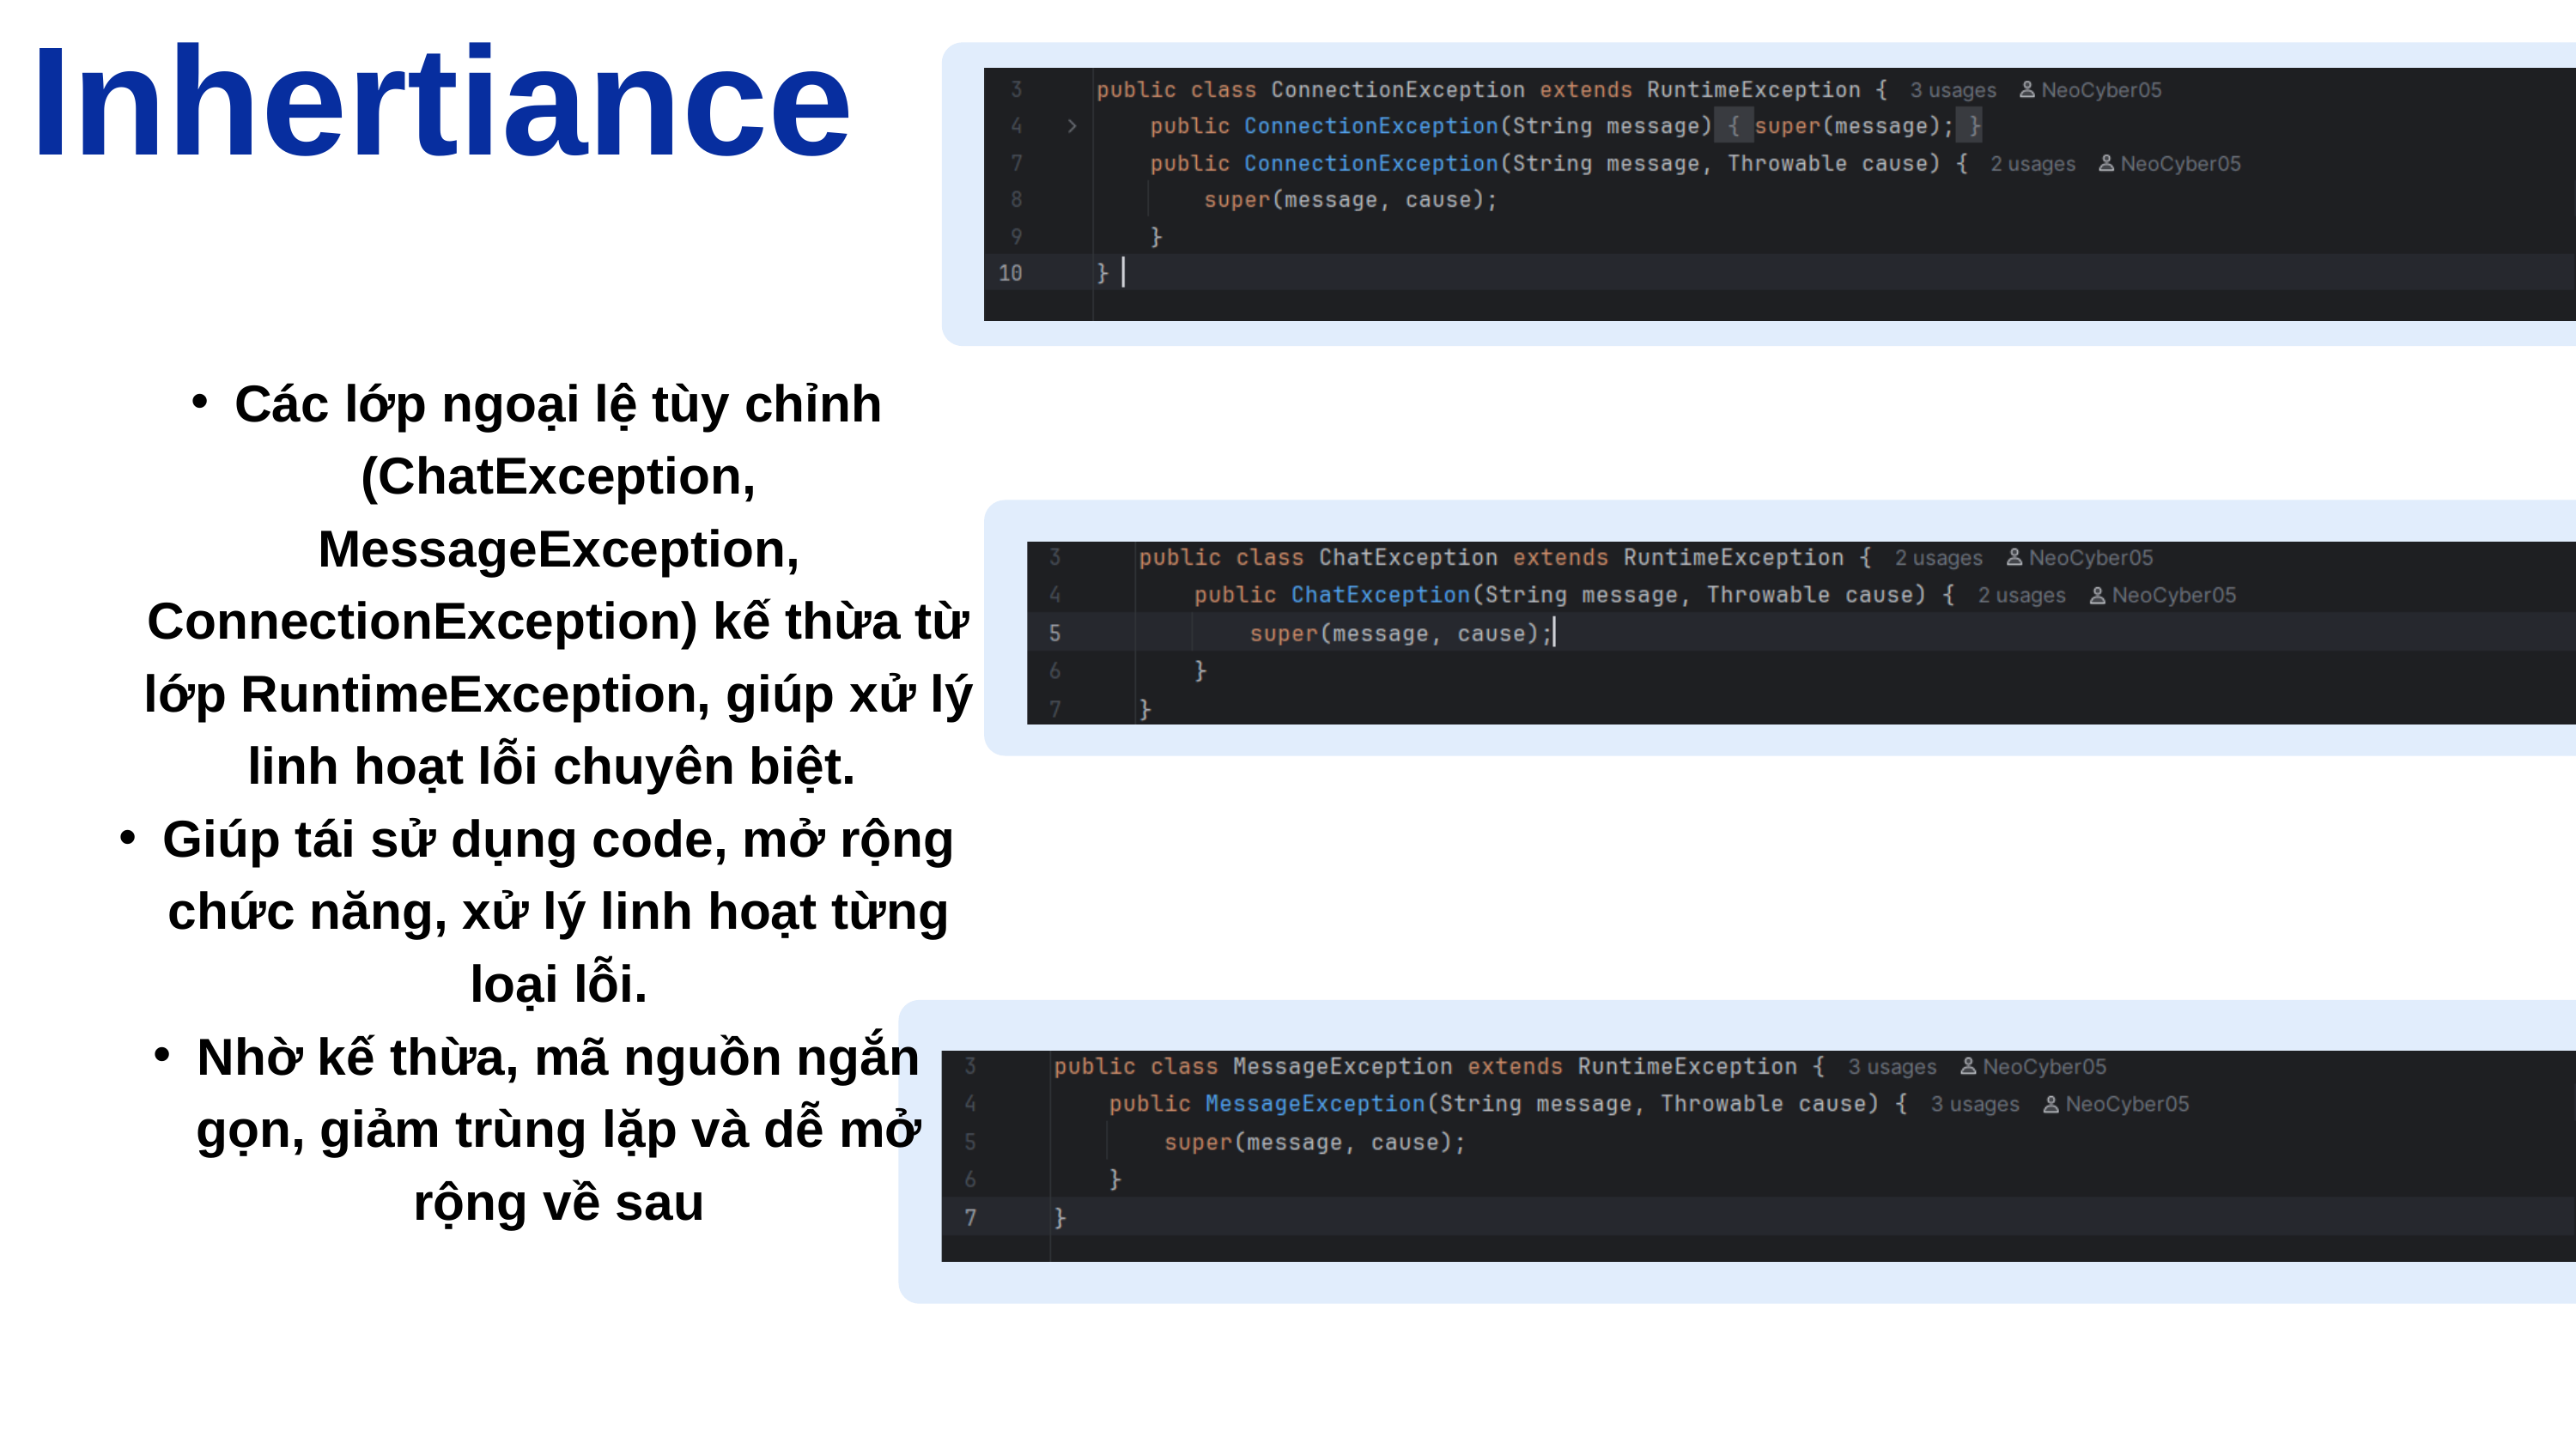

Inhertiance

Các lớp ngoại lệ tùy chỉnh (ChatException, MessageException, ConnectionException) kế thừa từ lớp RuntimeException, giúp xử lý linh hoạt lỗi chuyên biệt.
Giúp tái sử dụng code, mở rộng chức năng, xử lý linh hoạt từng loại lỗi.
Nhờ kế thừa, mã nguồn ngắn gọn, giảm trùng lặp và dễ mở rộng về sau